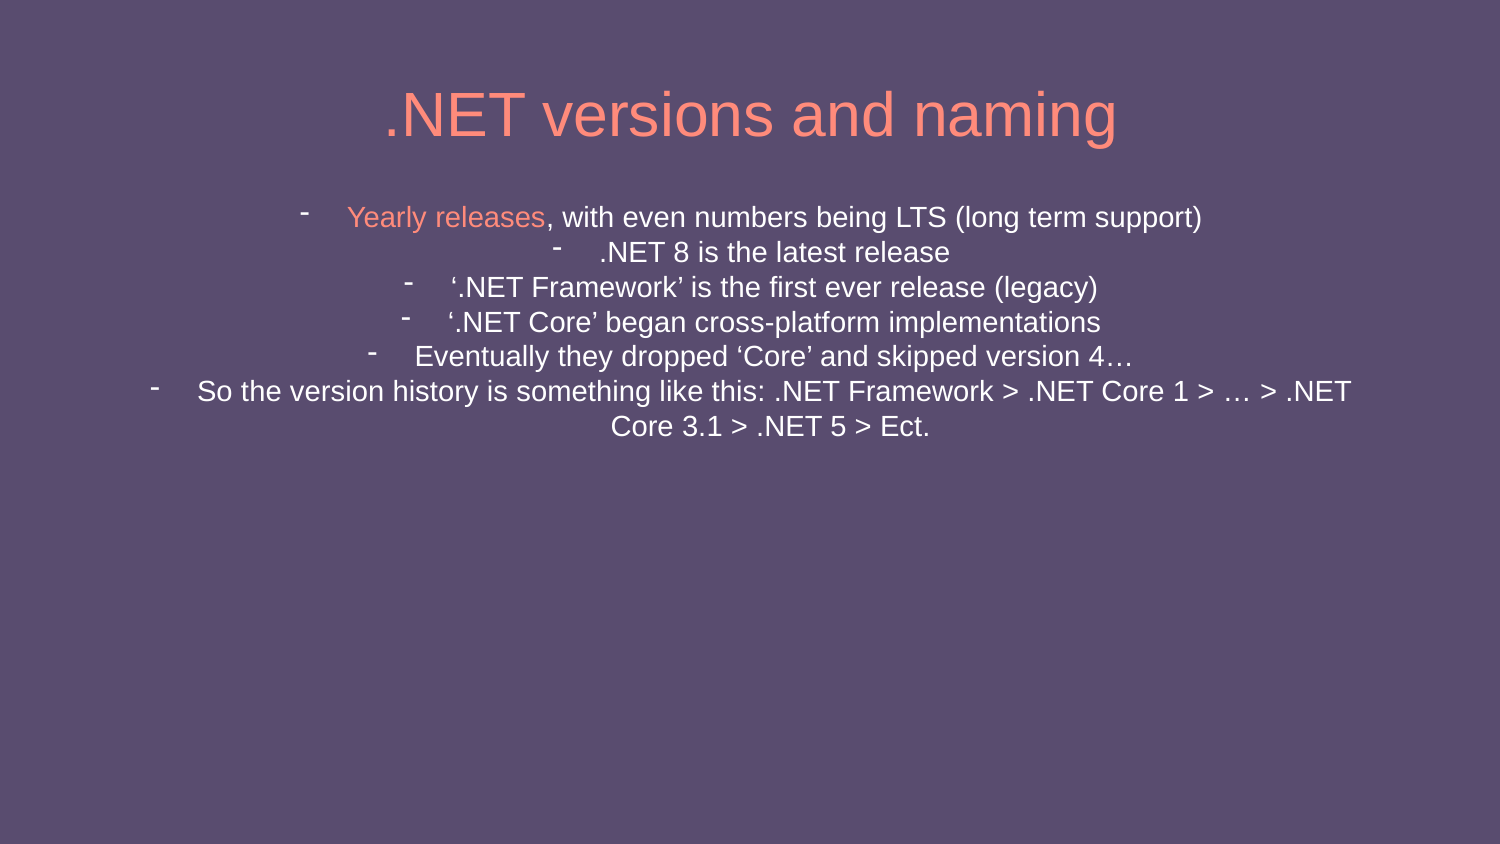

# .NET versions and naming
Yearly releases, with even numbers being LTS (long term support)
.NET 8 is the latest release
‘.NET Framework’ is the first ever release (legacy)
‘.NET Core’ began cross-platform implementations
Eventually they dropped ‘Core’ and skipped version 4…
So the version history is something like this: .NET Framework > .NET Core 1 > … > .NET Core 3.1 > .NET 5 > Ect.